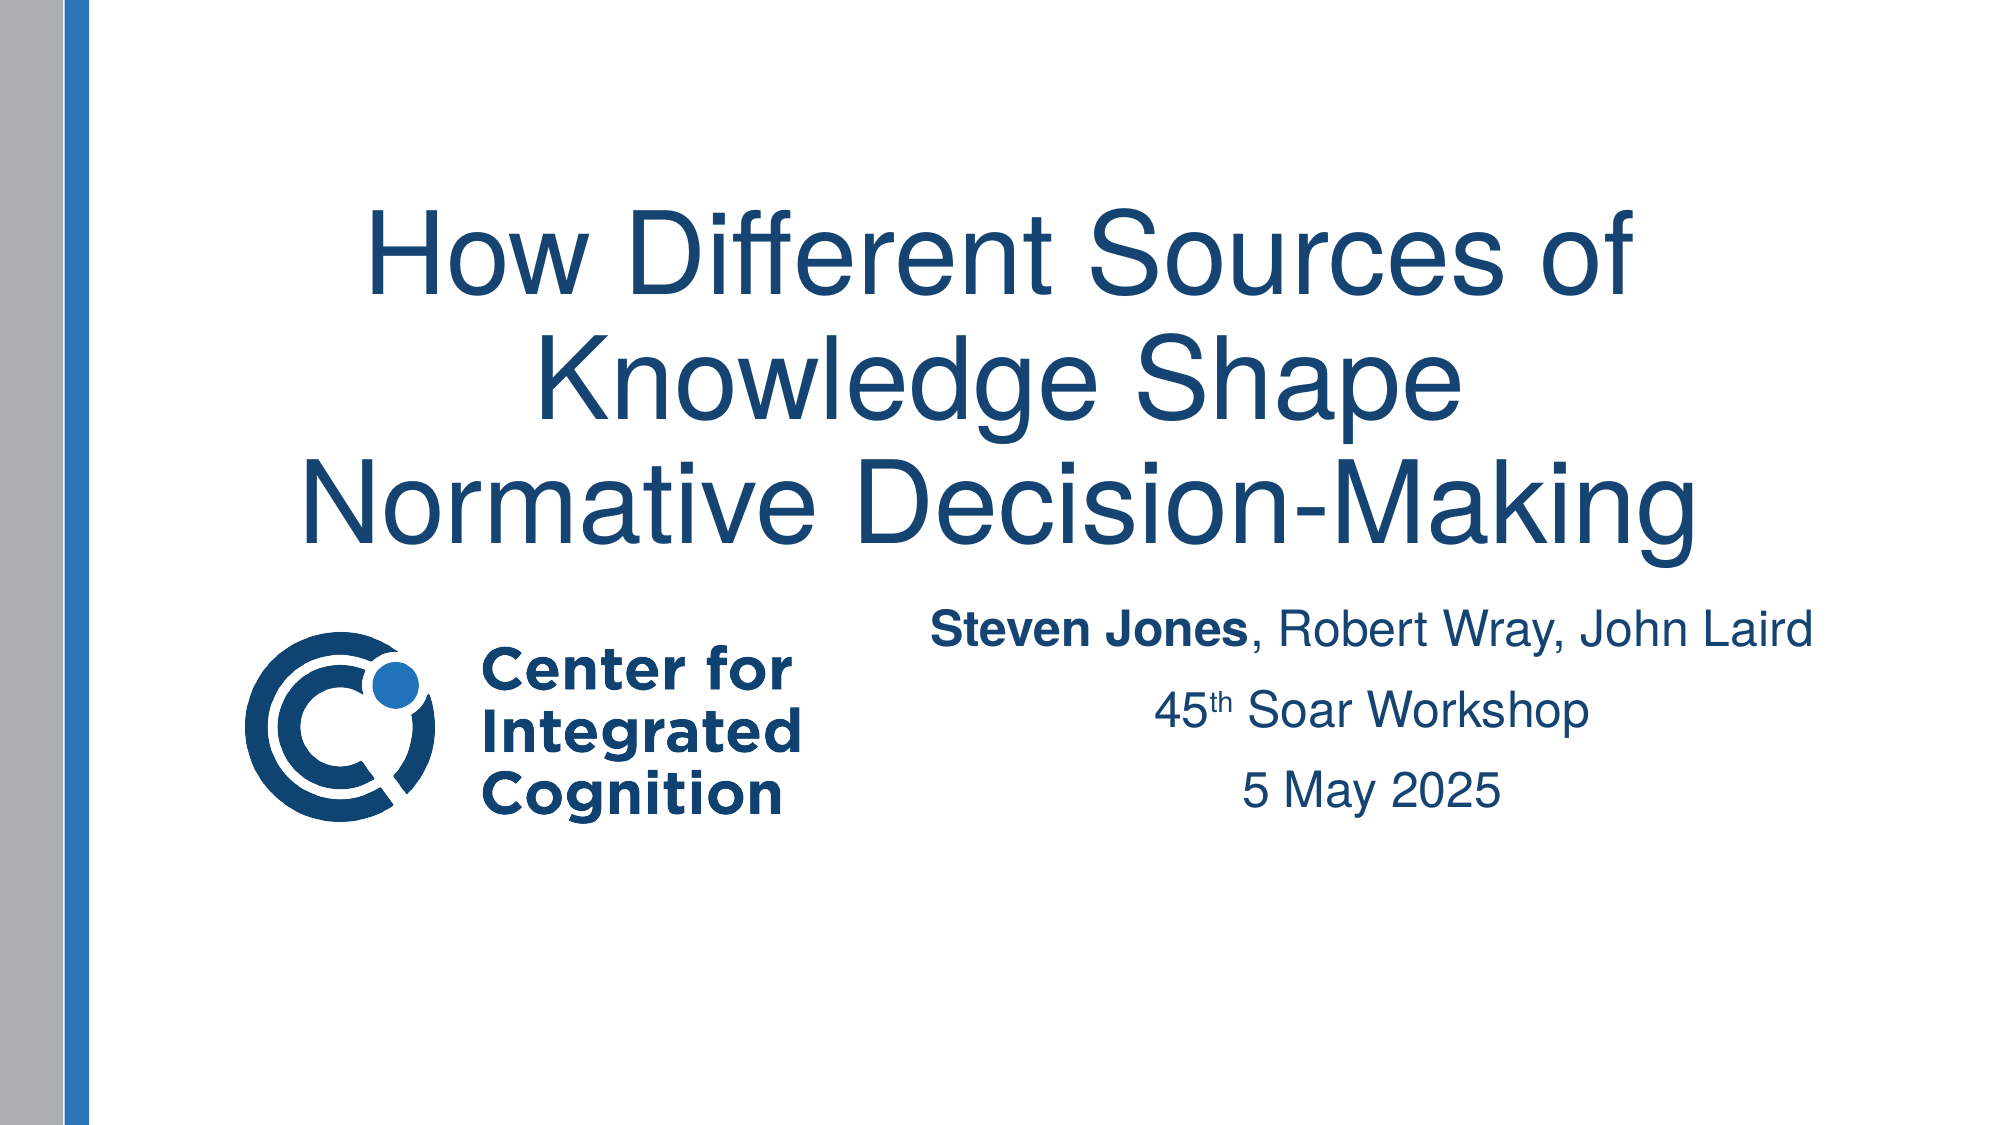

# How Different Sources of Knowledge Shape Normative Decision-Making
Steven Jones, Robert Wray, John Laird
45th Soar Workshop
5 May 2025